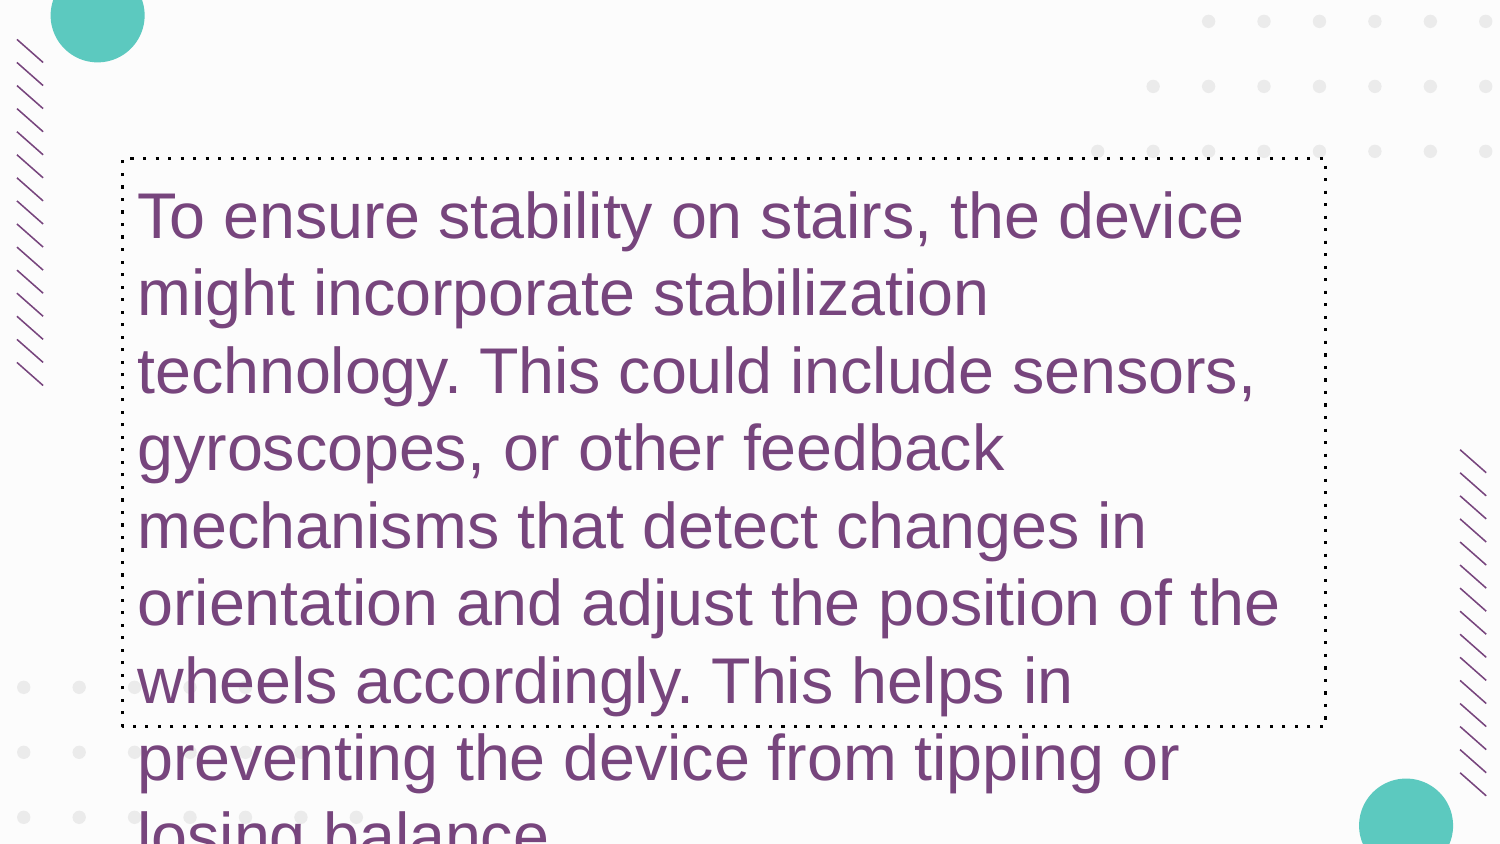

# To ensure stability on stairs, the device might incorporate stabilization technology. This could include sensors, gyroscopes, or other feedback mechanisms that detect changes in orientation and adjust the position of the wheels accordingly. This helps in preventing the device from tipping or losing balance.